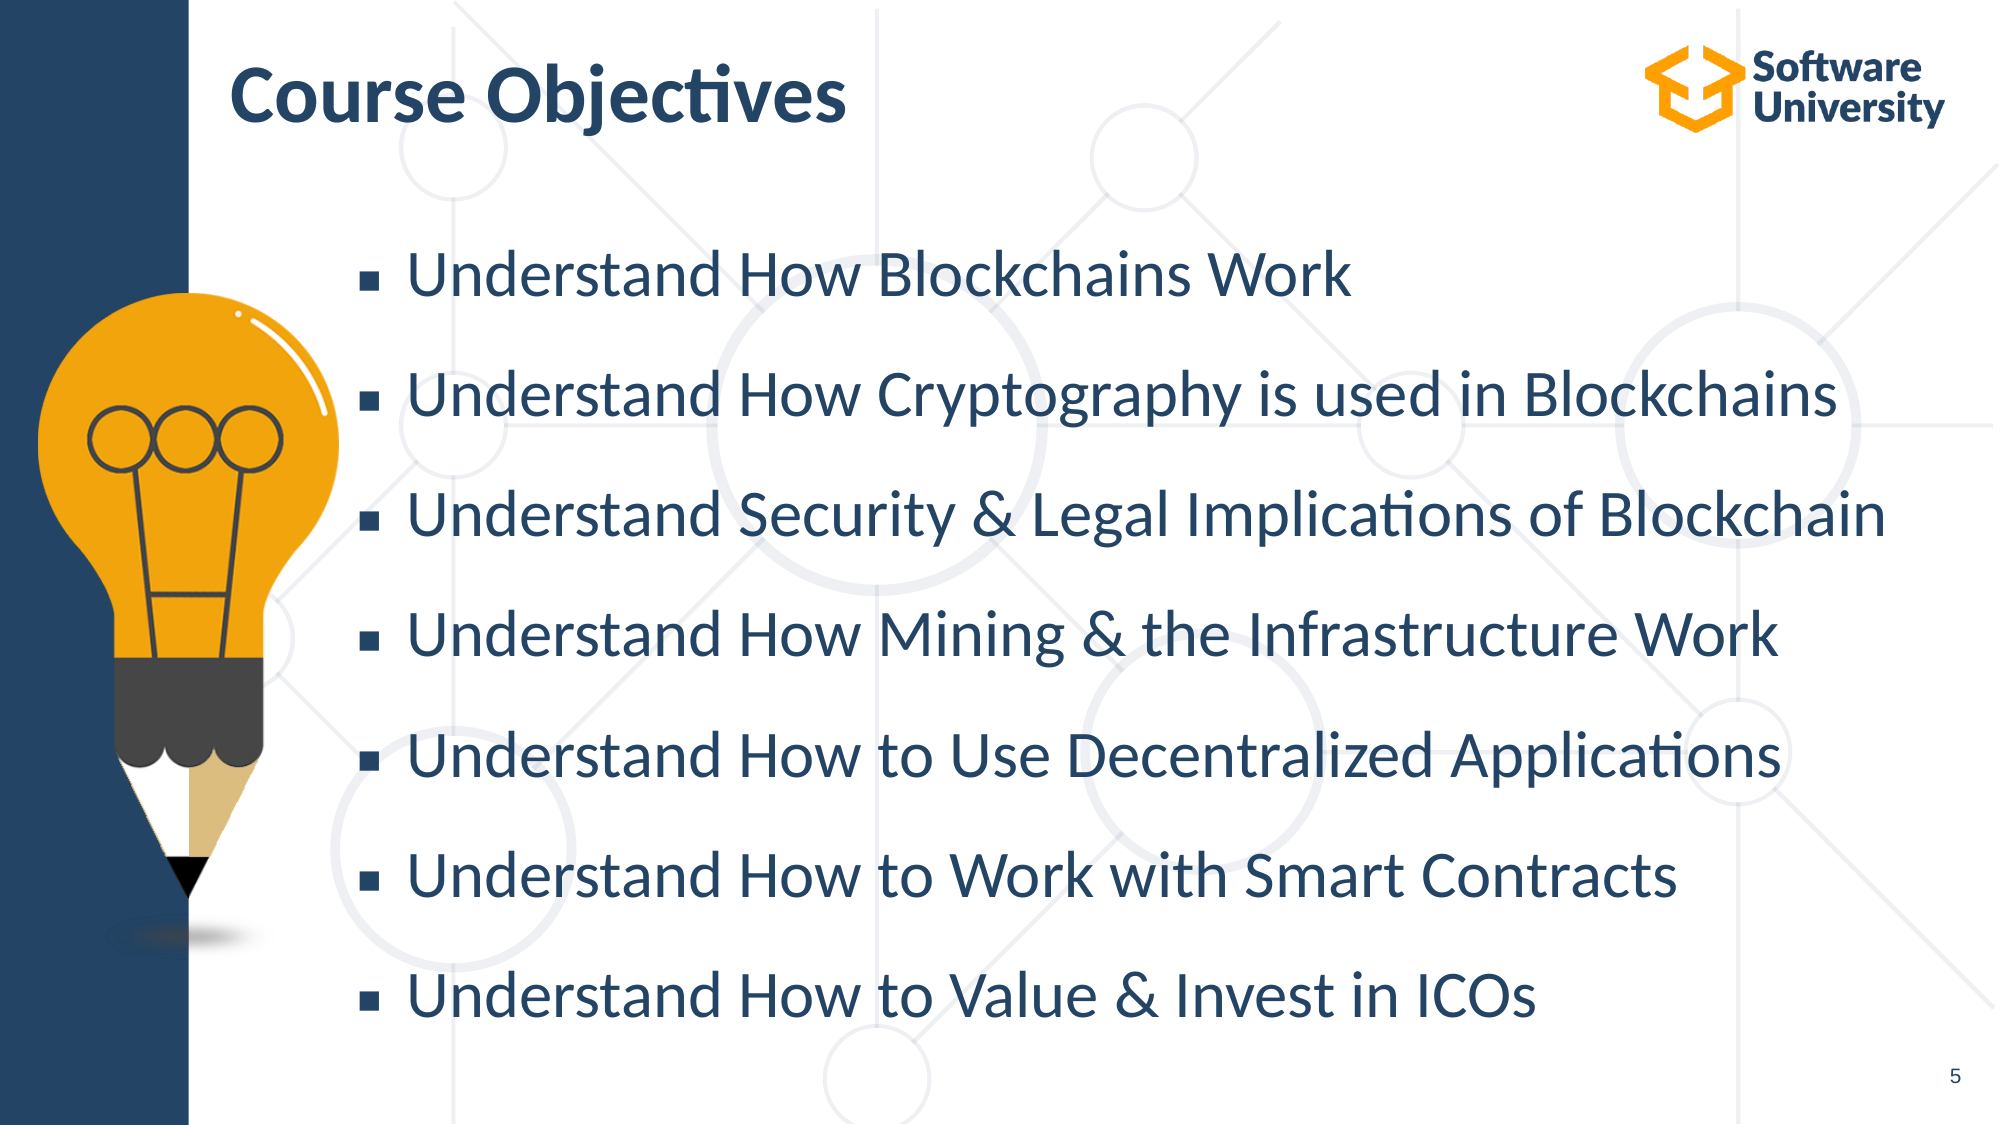

# Course Objectives
Understand How Blockchains Work
Understand How Cryptography is used in Blockchains
Understand Security & Legal Implications of Blockchain
Understand How Mining & the Infrastructure Work
Understand How to Use Decentralized Applications
Understand How to Work with Smart Contracts
Understand How to Value & Invest in ICOs
5